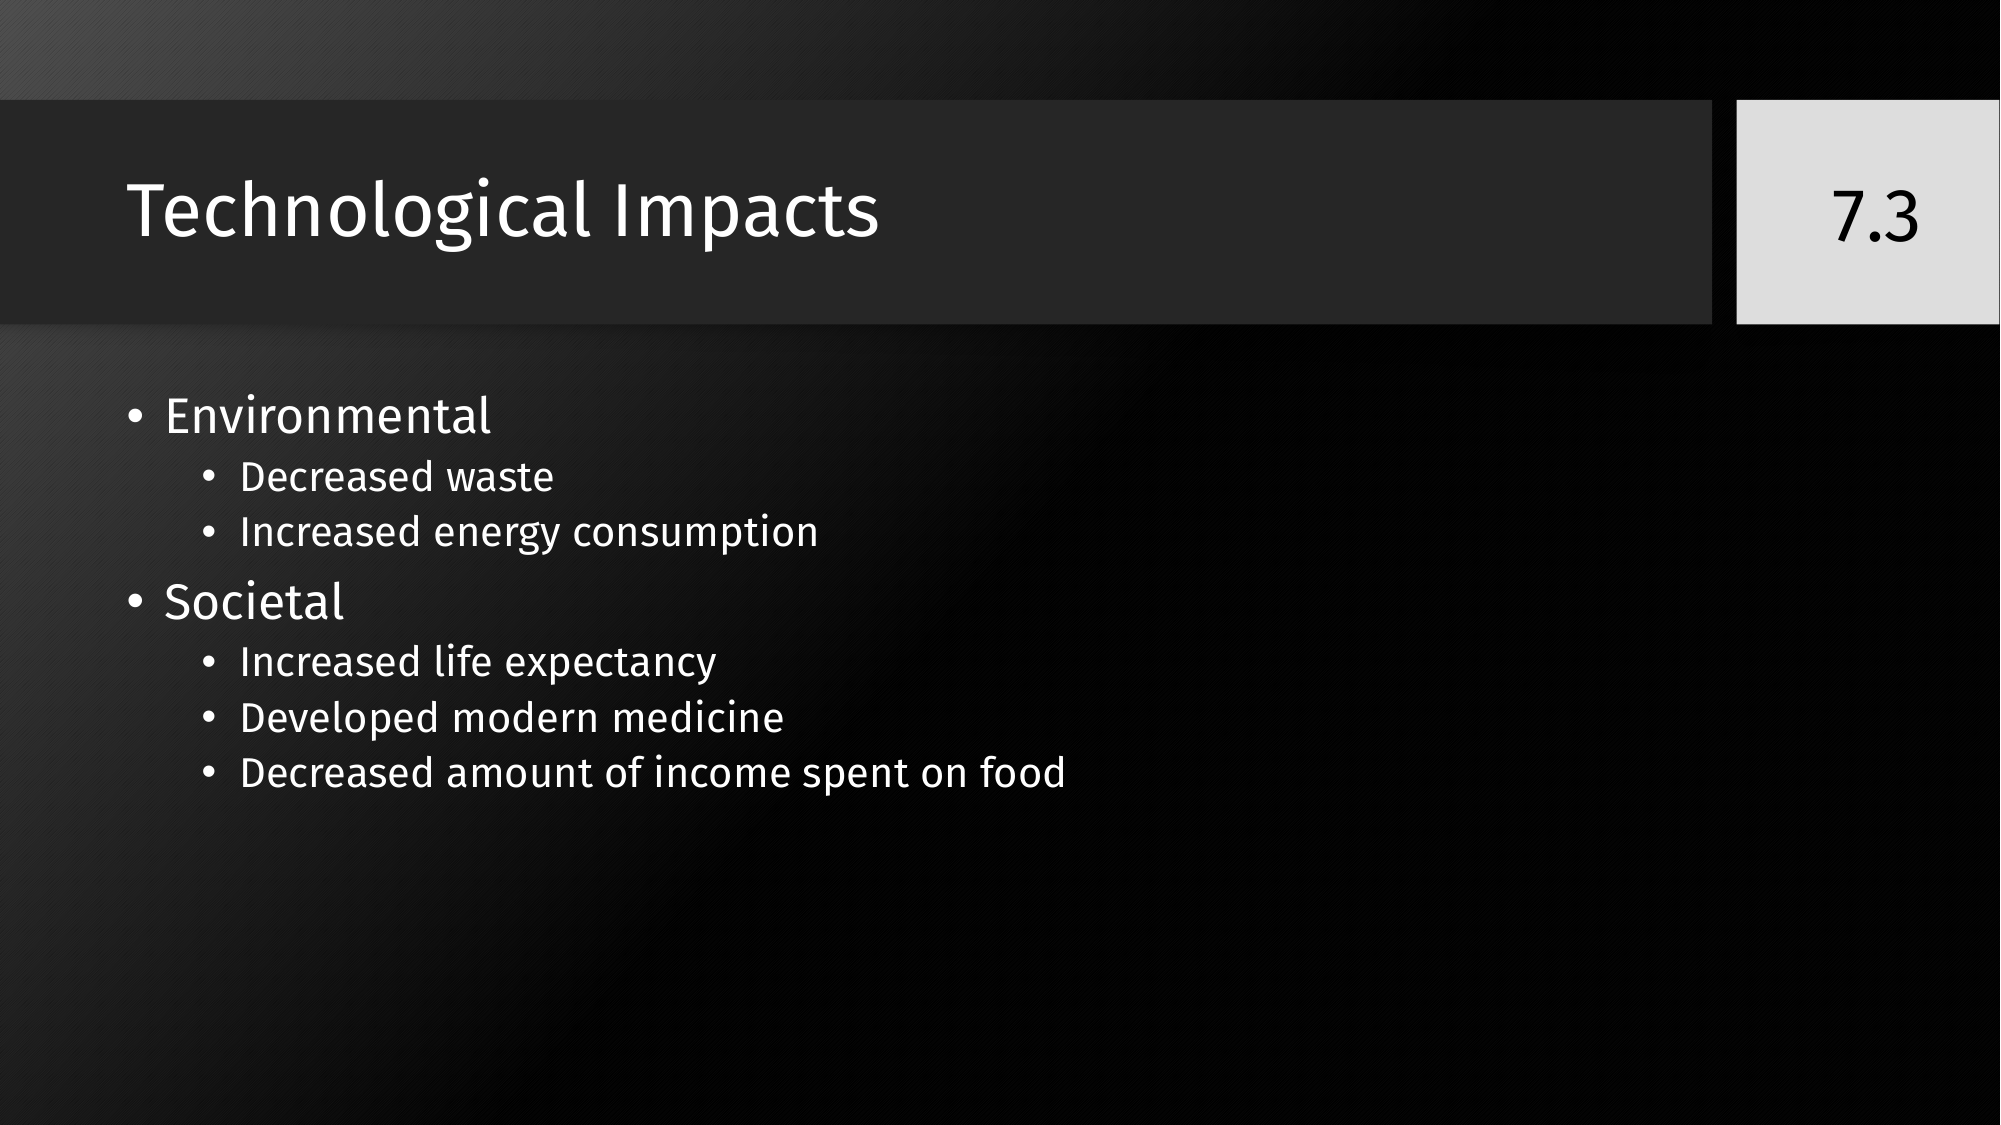

# Technological Impacts
7.3
Environmental
Decreased waste
Increased energy consumption
Societal
Increased life expectancy
Developed modern medicine
Decreased amount of income spent on food